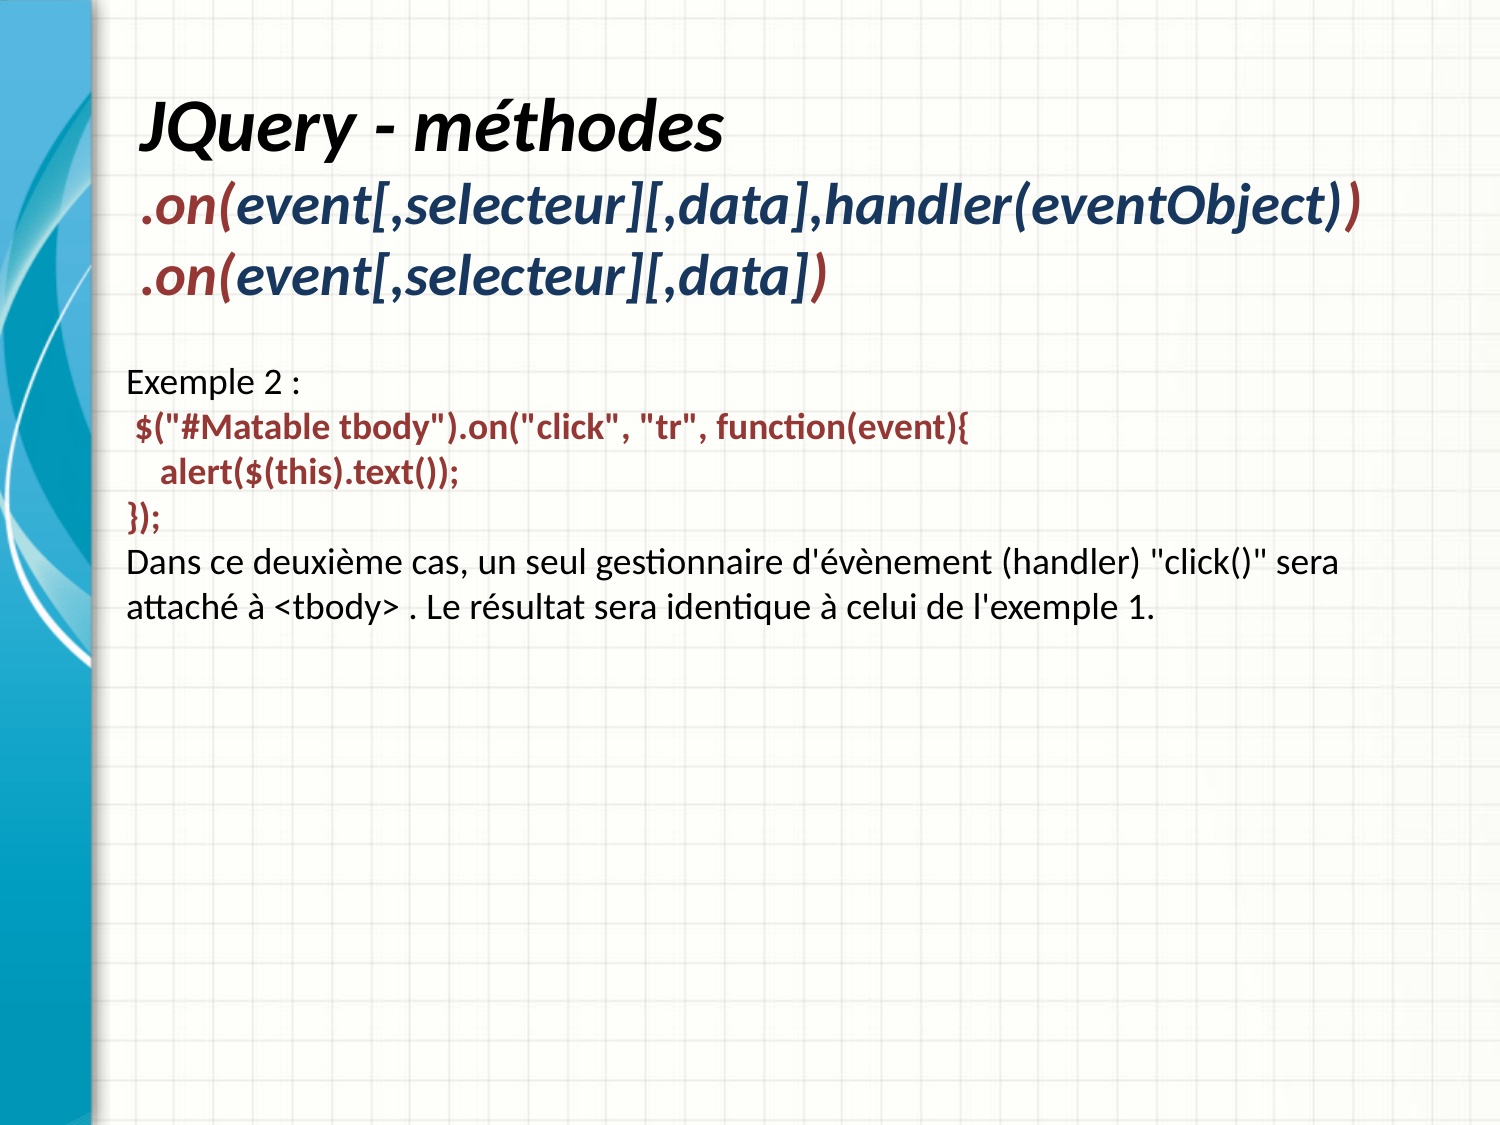

# JQuery - méthodes .on(event[,selecteur][,data],handler(eventObject)) .on(event[,selecteur][,data])
Exemple 2 :
 $("#Matable tbody").on("click", "tr", function(event){
    alert($(this).text());
});
Dans ce deuxième cas, un seul gestionnaire d'évènement (handler) "click()" sera attaché à <tbody> . Le résultat sera identique à celui de l'exemple 1.